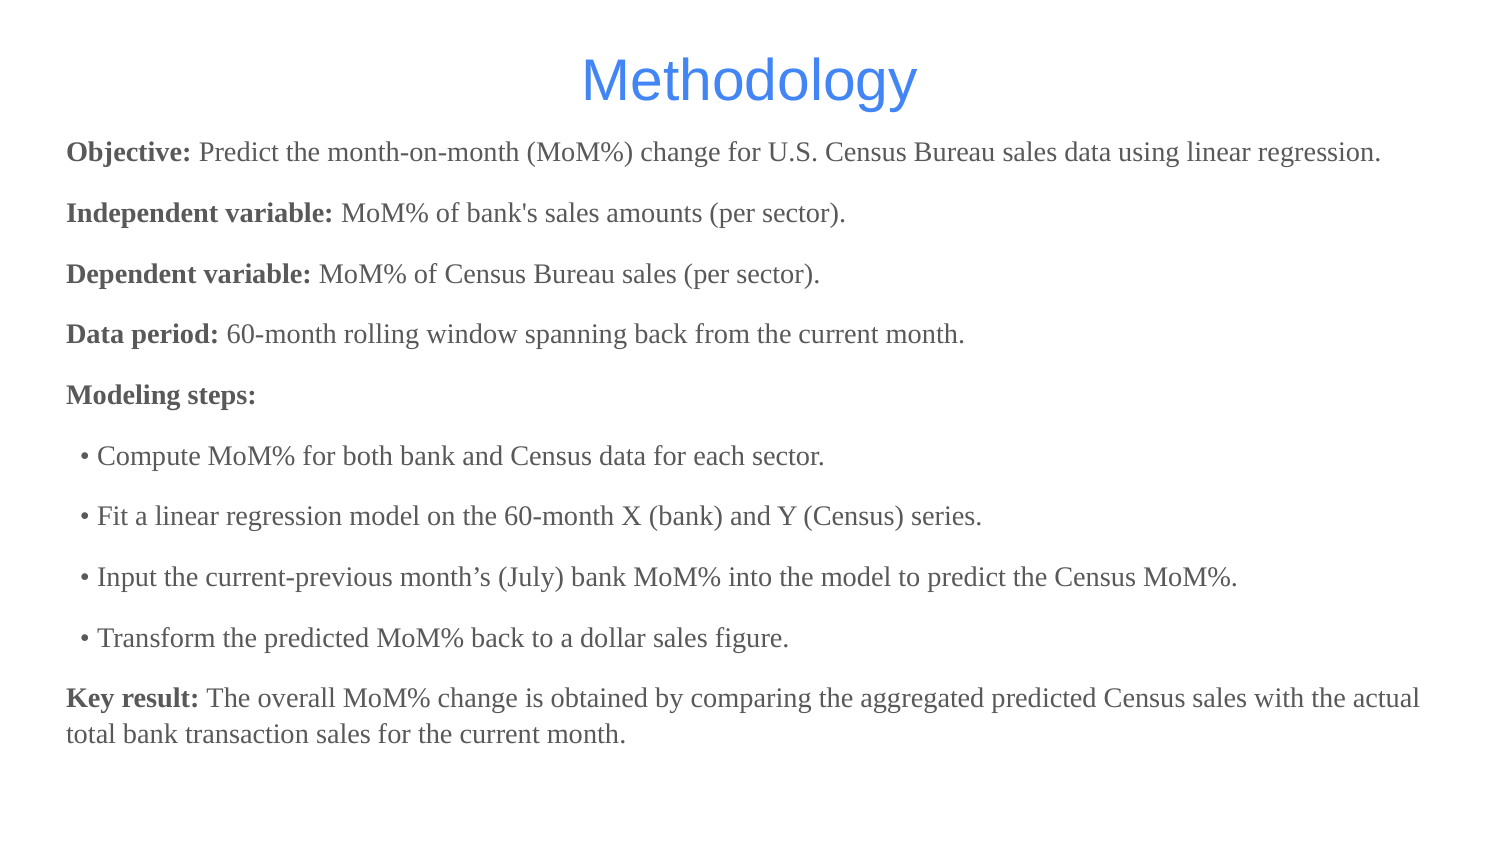

# Methodology
Objective: Predict the month‑on‑month (MoM%) change for U.S. Census Bureau sales data using linear regression.
Independent variable: MoM% of bank's sales amounts (per sector).
Dependent variable: MoM% of Census Bureau sales (per sector).
Data period: 60‑month rolling window spanning back from the current month.
Modeling steps:
  • Compute MoM% for both bank and Census data for each sector.
  • Fit a linear regression model on the 60‑month X (bank) and Y (Census) series.
  • Input the current-previous month’s (July) bank MoM% into the model to predict the Census MoM%.
  • Transform the predicted MoM% back to a dollar sales figure.
Key result: The overall MoM% change is obtained by comparing the aggregated predicted Census sales with the actual total bank transaction sales for the current month.